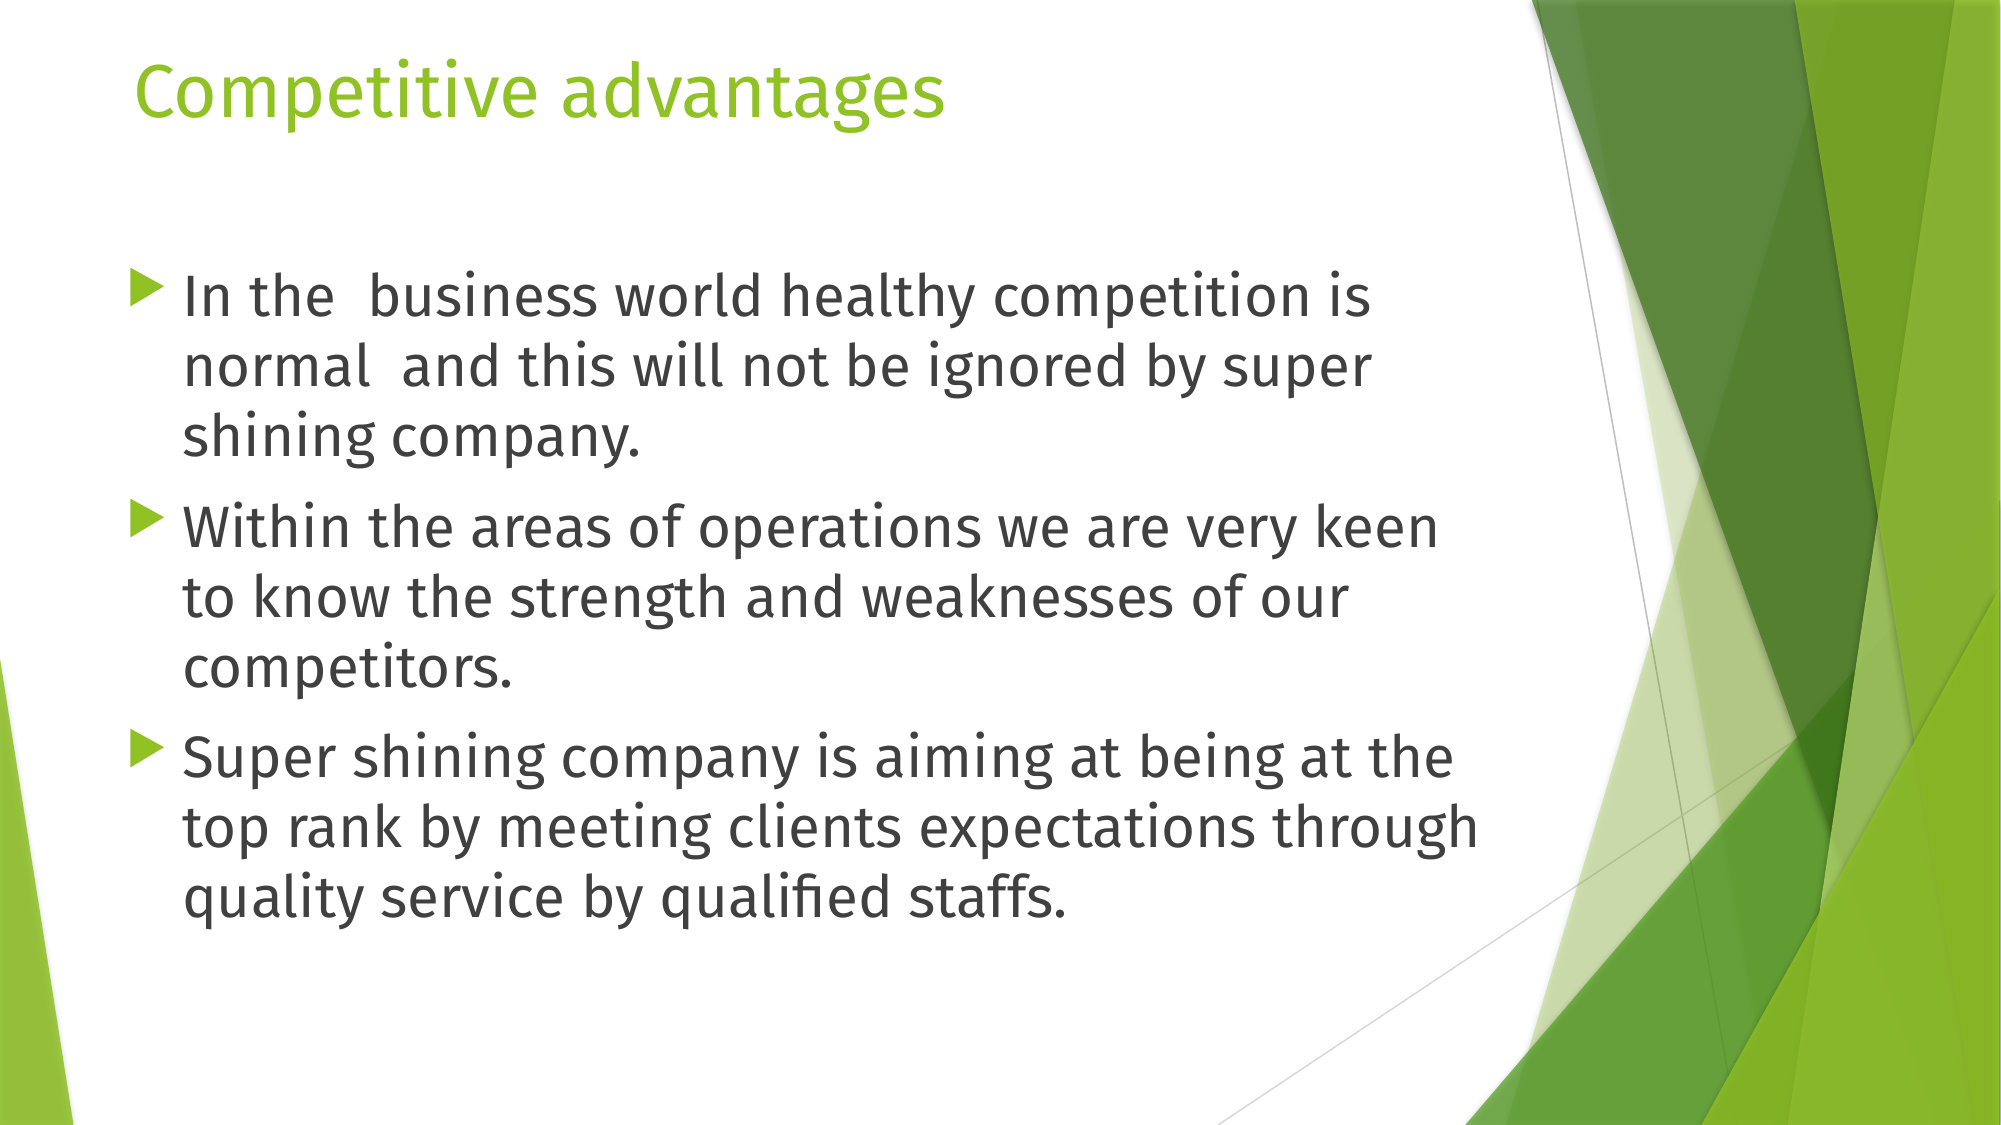

# Competitive advantages
In the  business world healthy competition is normal  and this will not be ignored by super shining company.
Within the areas of operations we are very keen to know the strength and weaknesses of our competitors.
Super shining company is aiming at being at the top rank by meeting clients expectations through quality service by qualified staffs.